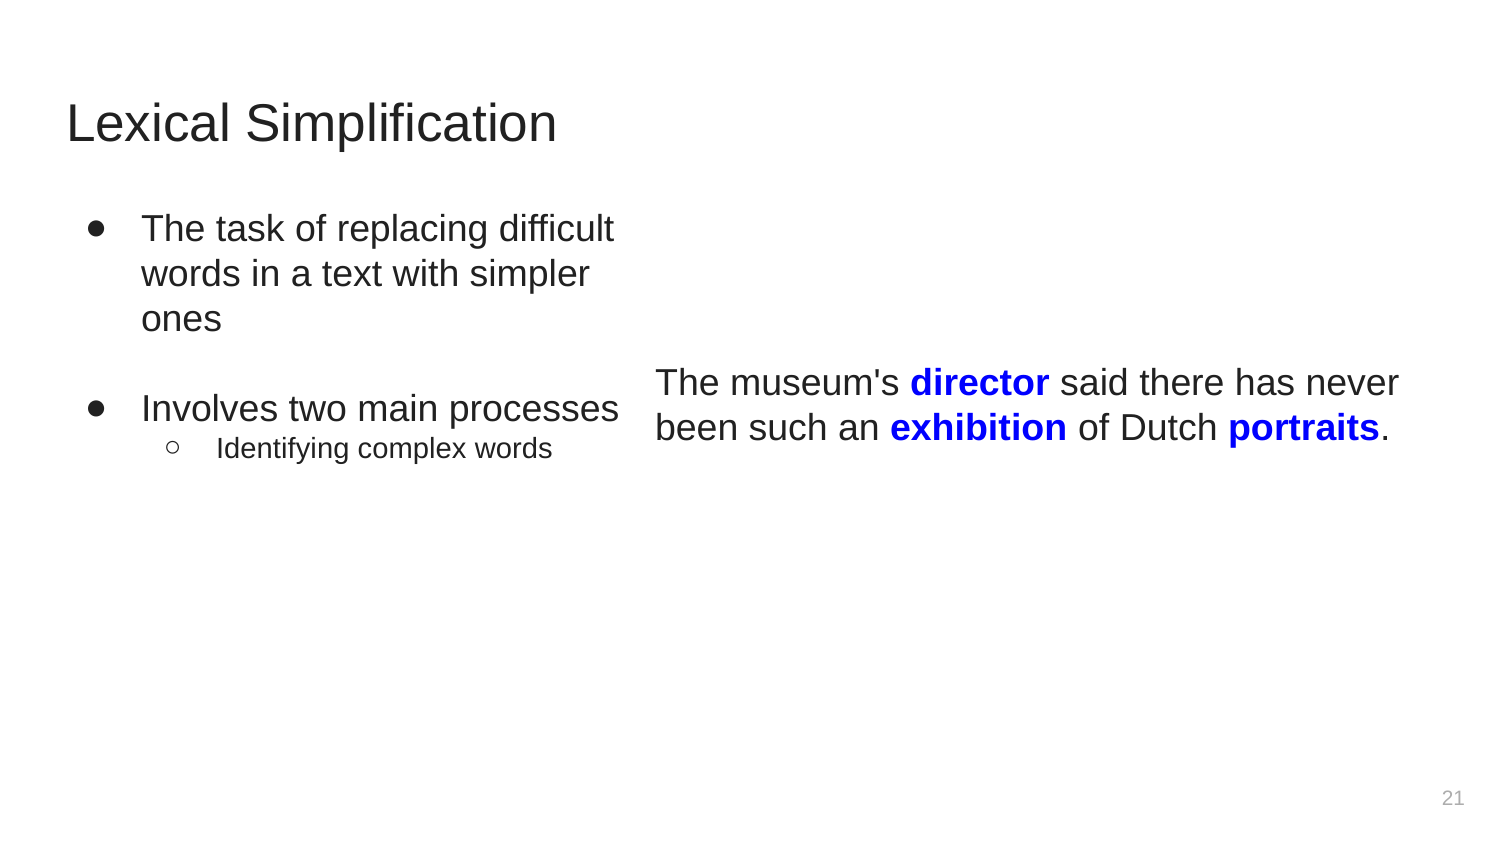

# Lexical Simplification
The task of replacing difficult words in a text with simpler ones

Involves two main processes
Identifying complex words
The museum's director said there has never been such an exhibition of Dutch portraits.
21